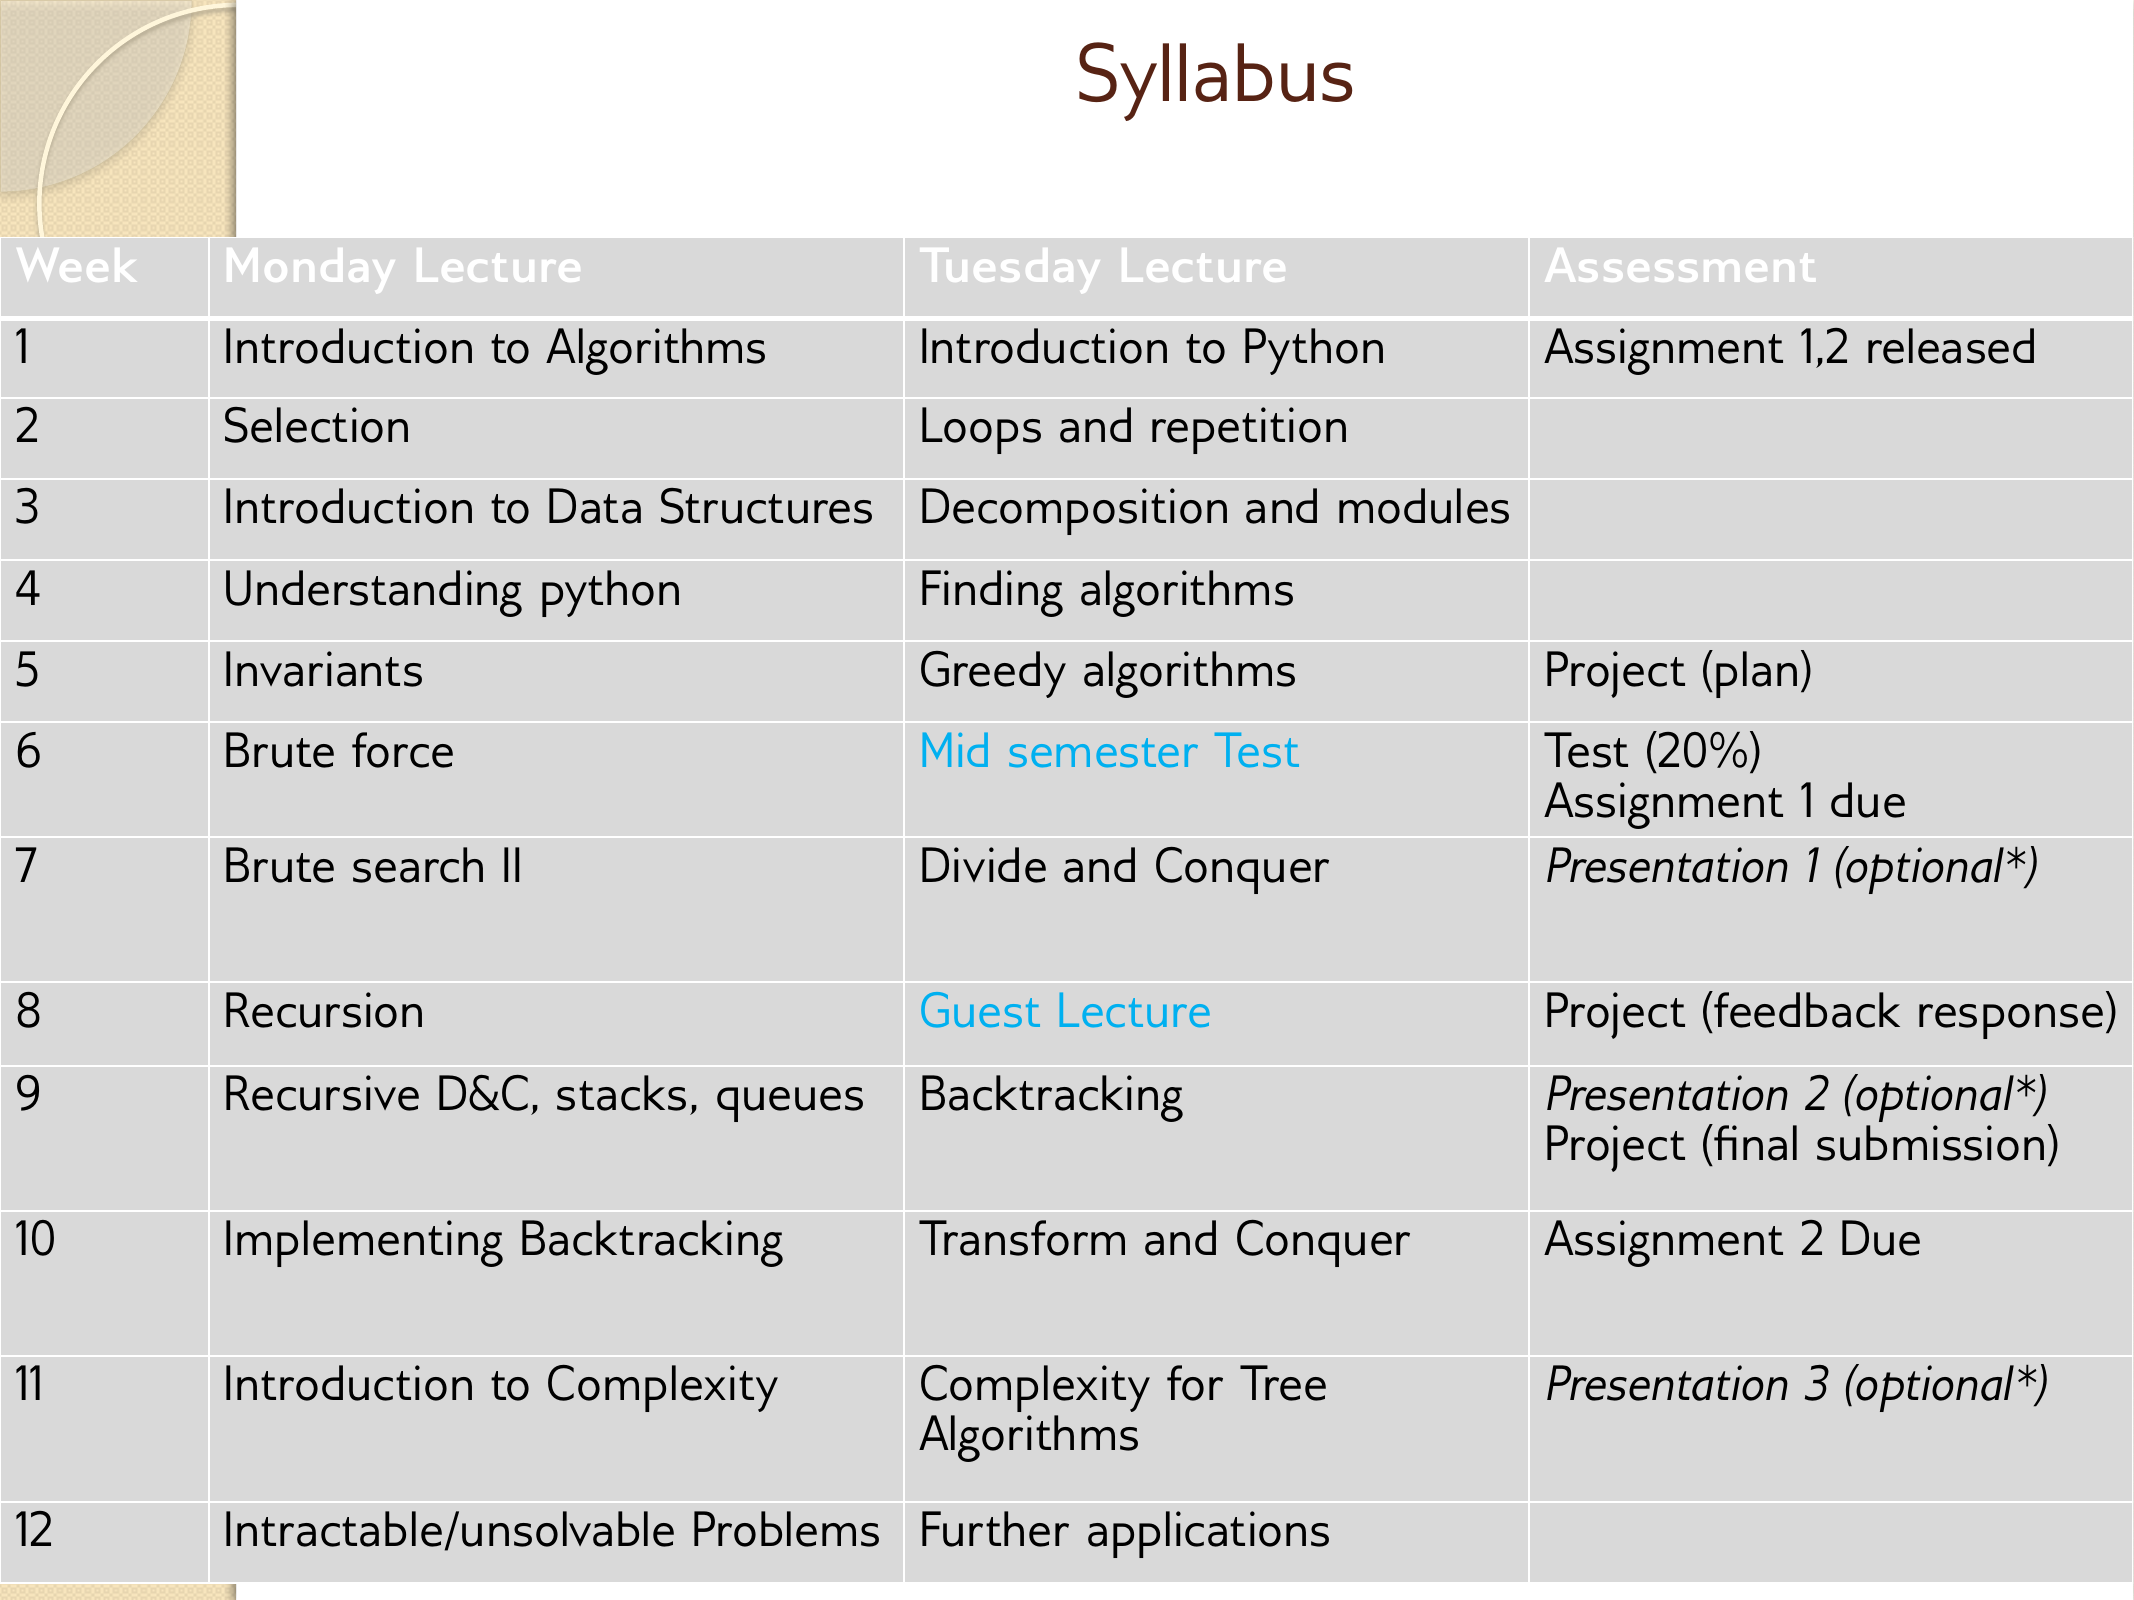

# Syllabus
| Week | Monday Lecture | Tuesday Lecture | Assessment |
| --- | --- | --- | --- |
| 1 | Introduction to Algorithms | Introduction to Python | Assignment 1,2 released |
| 2 | Selection | Loops and repetition |  |
| 3 | Introduction to Data Structures | Decomposition and modules |  |
| 4 | Understanding python | Finding algorithms |  |
| 5 | Invariants | Greedy algorithms | Project (plan) |
| 6 | Brute force | Mid semester Test | Test (20%) Assignment 1 due |
| 7 | Brute search II | Divide and Conquer | Presentation 1 (optional\*) |
| 8 | Recursion | Guest Lecture | Project (feedback response) |
| 9 | Recursive D&C, stacks, queues | Backtracking | Presentation 2 (optional\*) Project (final submission) |
| 10 | Implementing Backtracking | Transform and Conquer | Assignment 2 Due |
| 11 | Introduction to Complexity | Complexity for Tree Algorithms | Presentation 3 (optional\*) |
| 12 | Intractable/unsolvable Problems | Further applications |  |